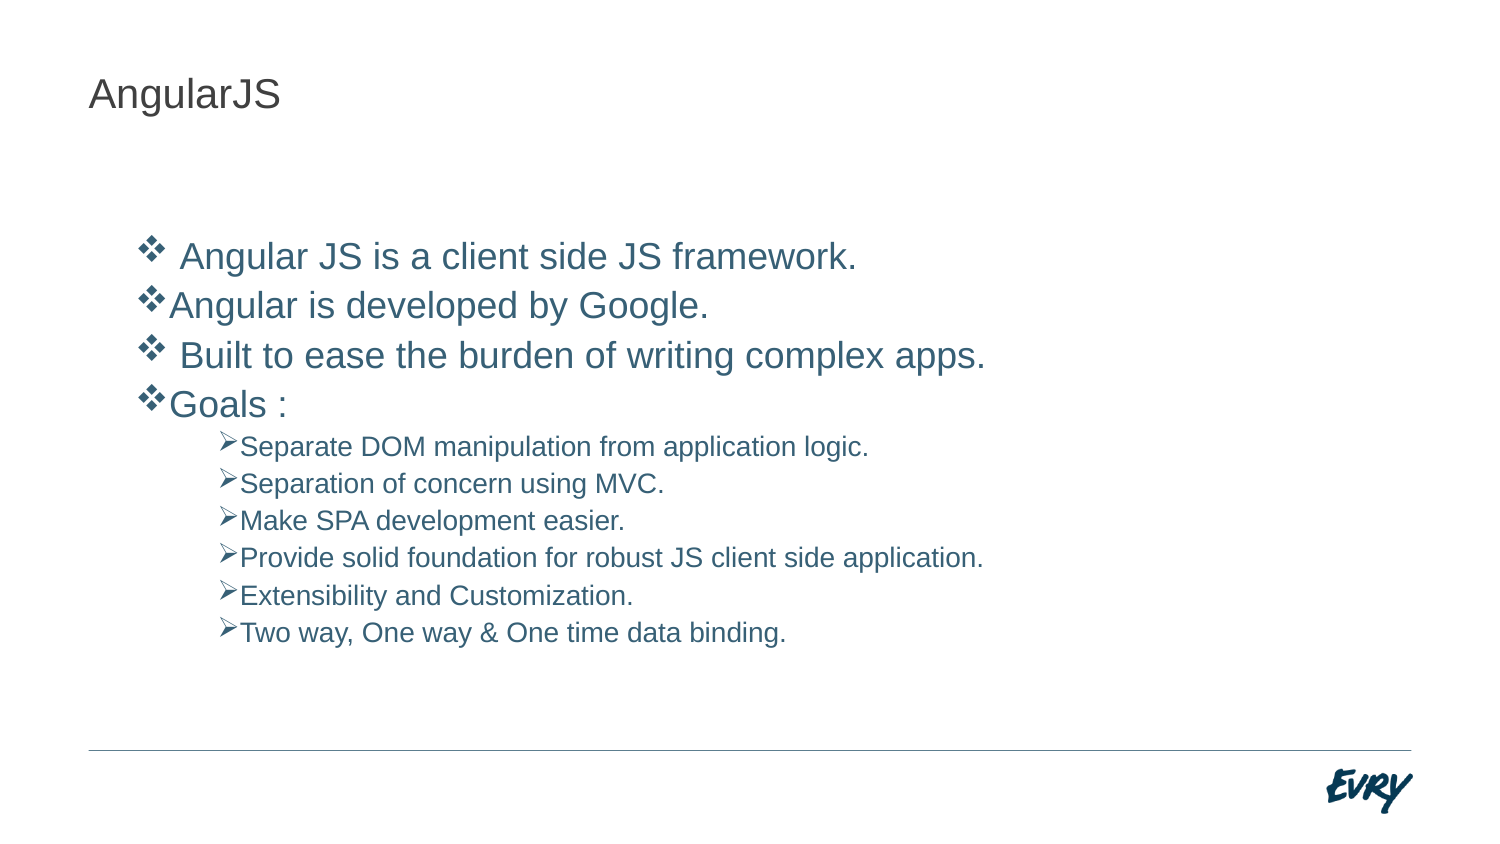

# AngularJS
 Angular JS is a client side JS framework.
Angular is developed by Google.
 Built to ease the burden of writing complex apps.
Goals :
Separate DOM manipulation from application logic.
Separation of concern using MVC.
Make SPA development easier.
Provide solid foundation for robust JS client side application.
Extensibility and Customization.
Two way, One way & One time data binding.